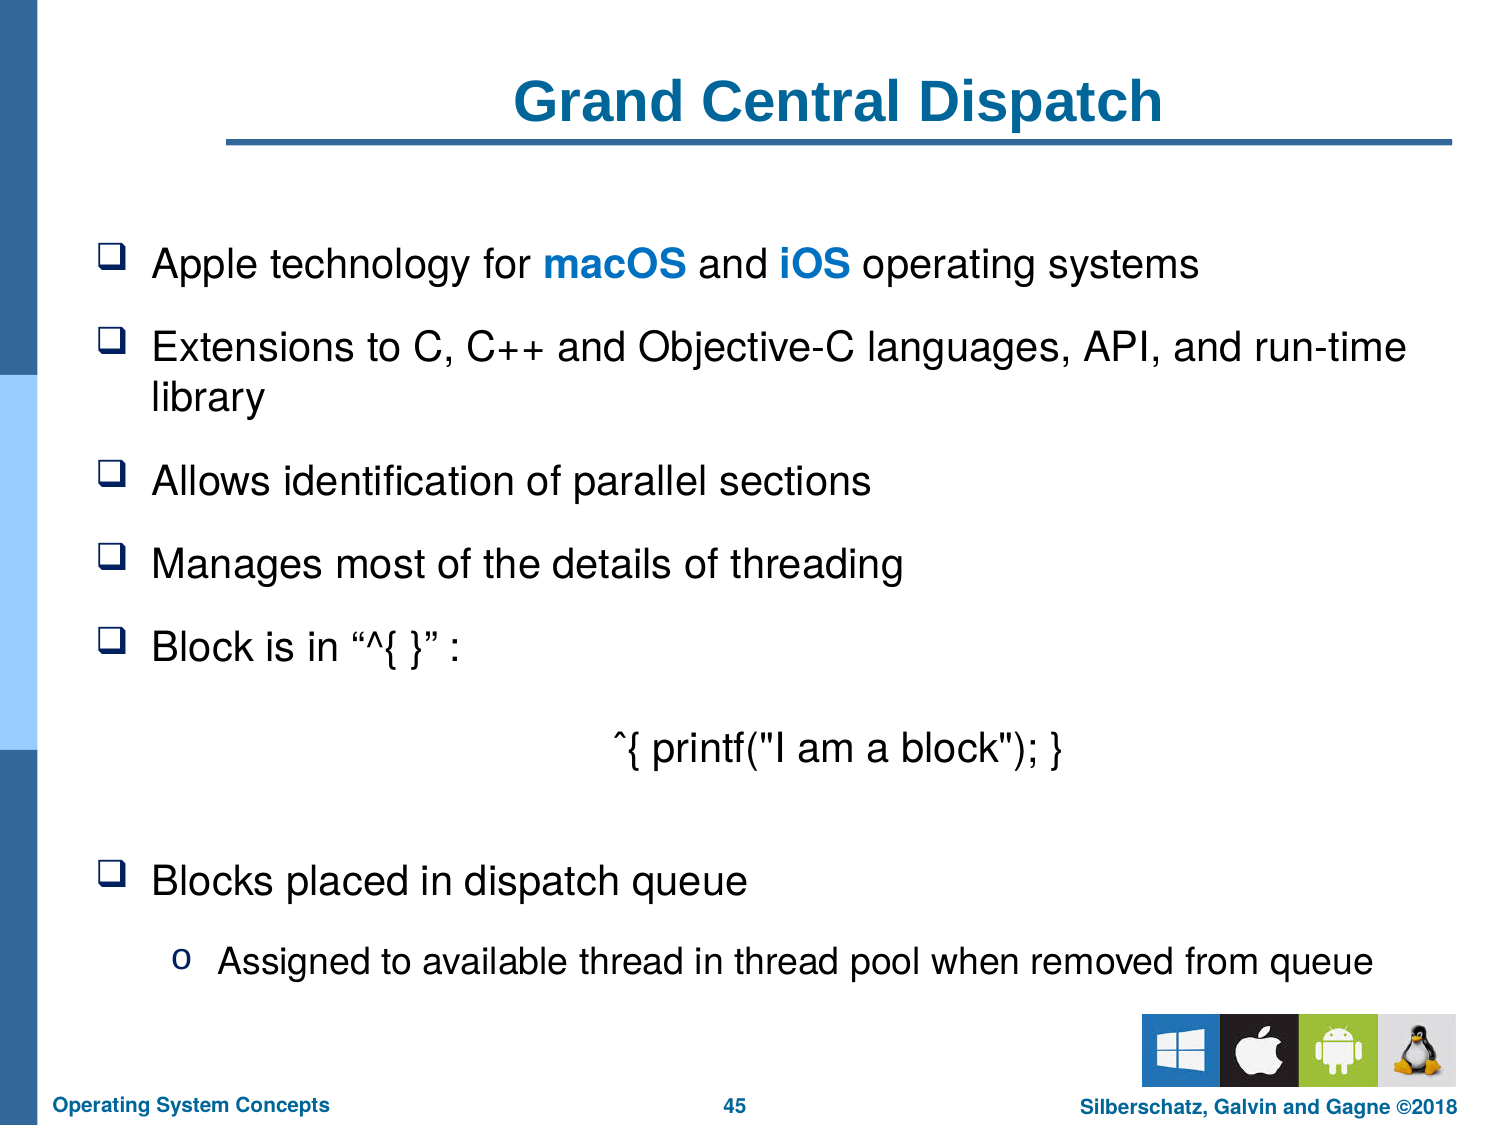

# Grand Central Dispatch
Apple technology for macOS and iOS operating systems
Extensions to C, C++ and Objective-C languages, API, and run-time library
Allows identification of parallel sections
Manages most of the details of threading
Block is in “^{ }” :
			 ˆ{ printf("I am a block"); }
Blocks placed in dispatch queue
Assigned to available thread in thread pool when removed from queue